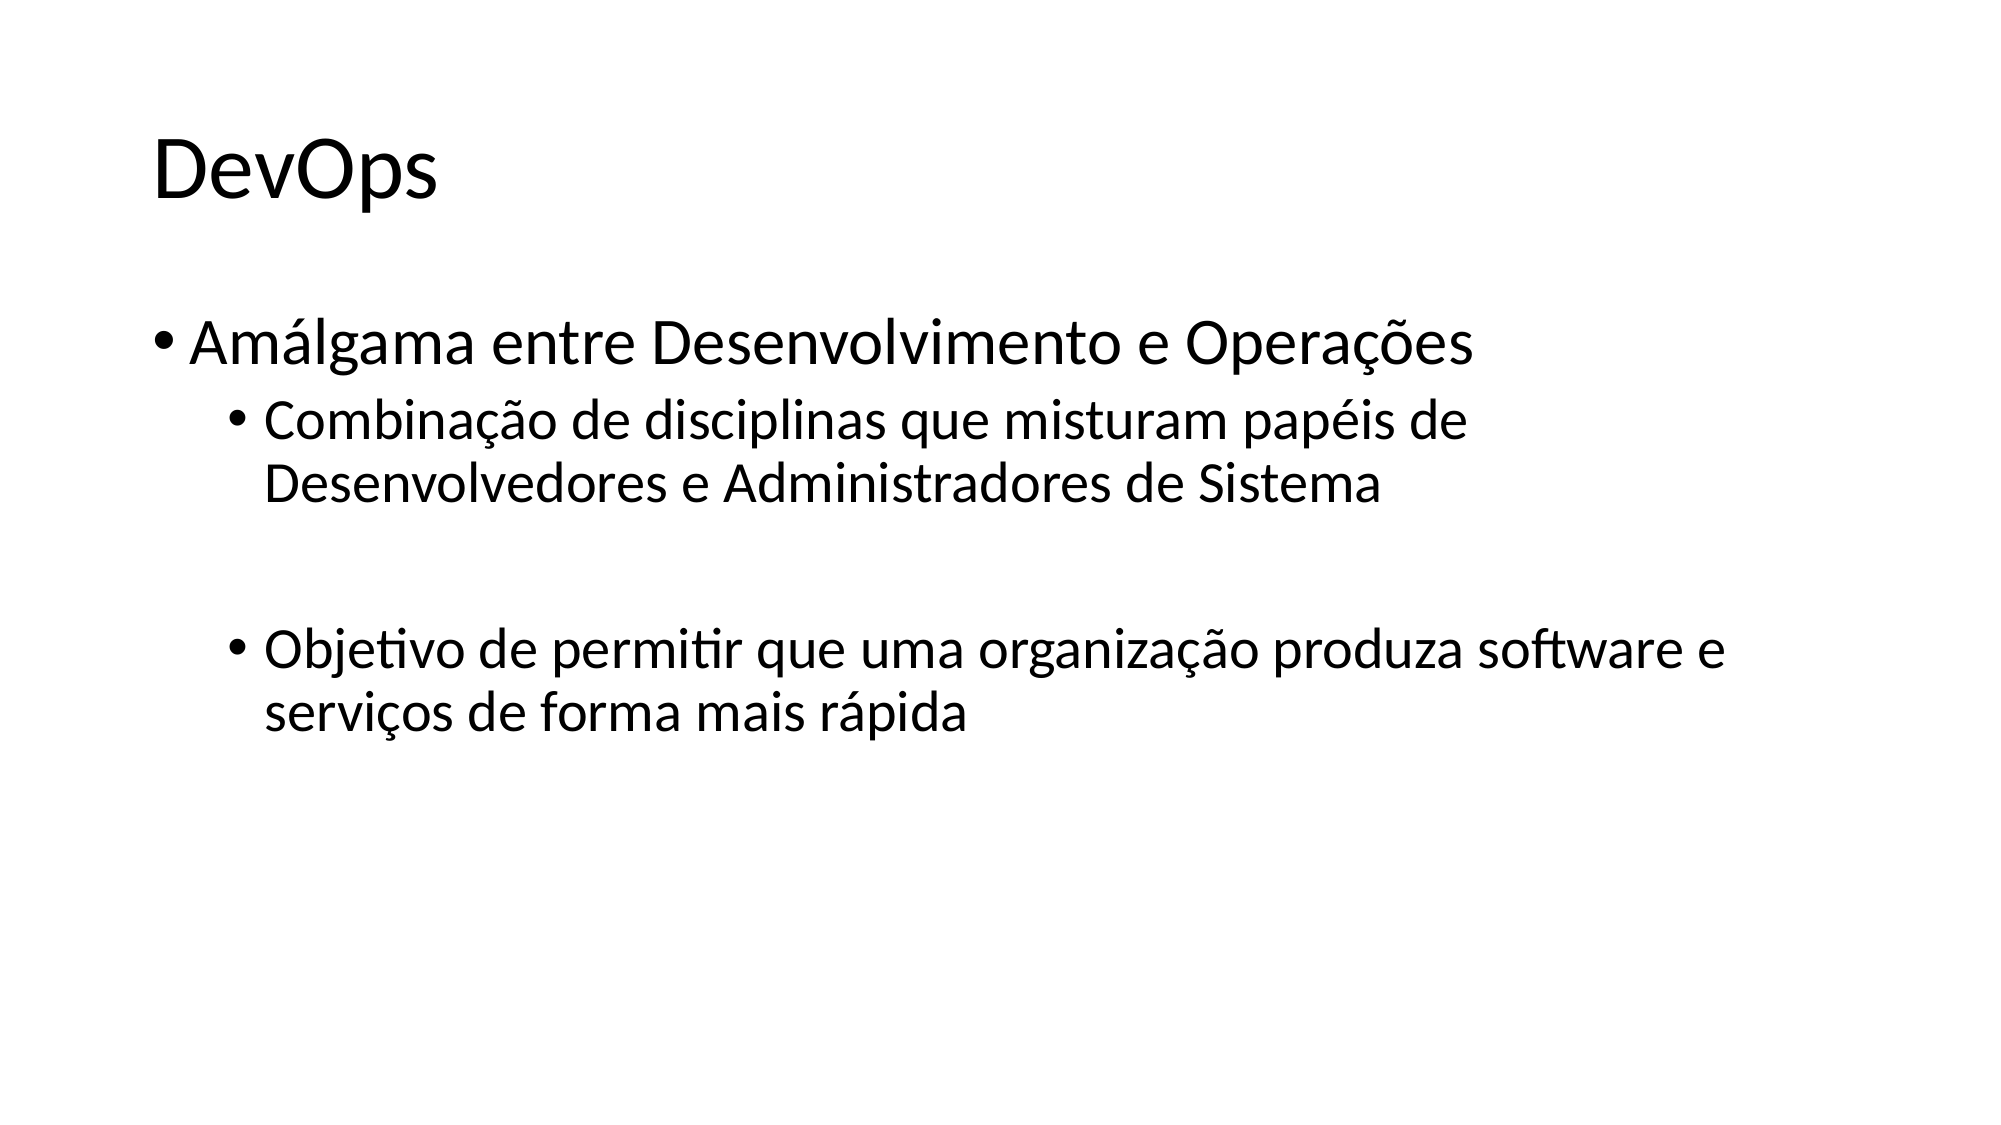

# DevOps
Amálgama entre Desenvolvimento e Operações
Combinação de disciplinas que misturam papéis de Desenvolvedores e Administradores de Sistema

Objetivo de permitir que uma organização produza software e serviços de forma mais rápida